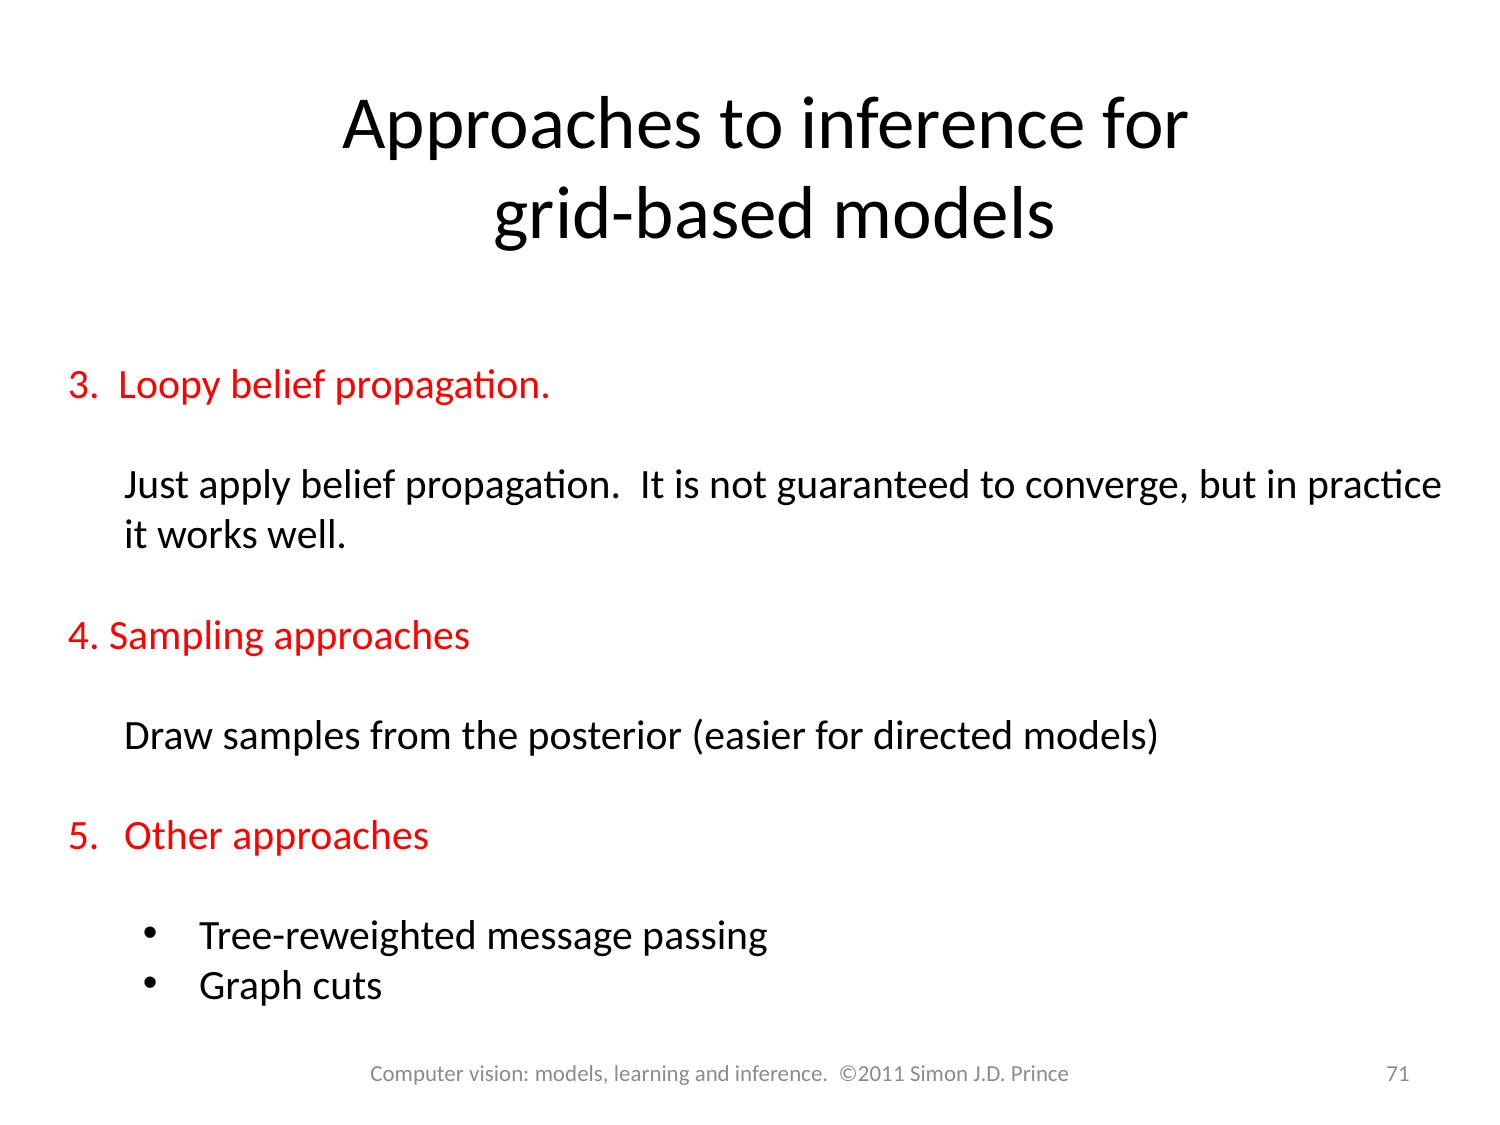

Approaches to inference for
grid-based models
3.  Loopy belief propagation.

	Just apply belief propagation.  It is not guaranteed to converge, but in practice it works well.

4. Sampling approaches

	Draw samples from the posterior (easier for directed models)

Other approaches

Tree-reweighted message passing
Graph cuts
Computer vision: models, learning and inference.  ©2011 Simon J.D. Prince
71